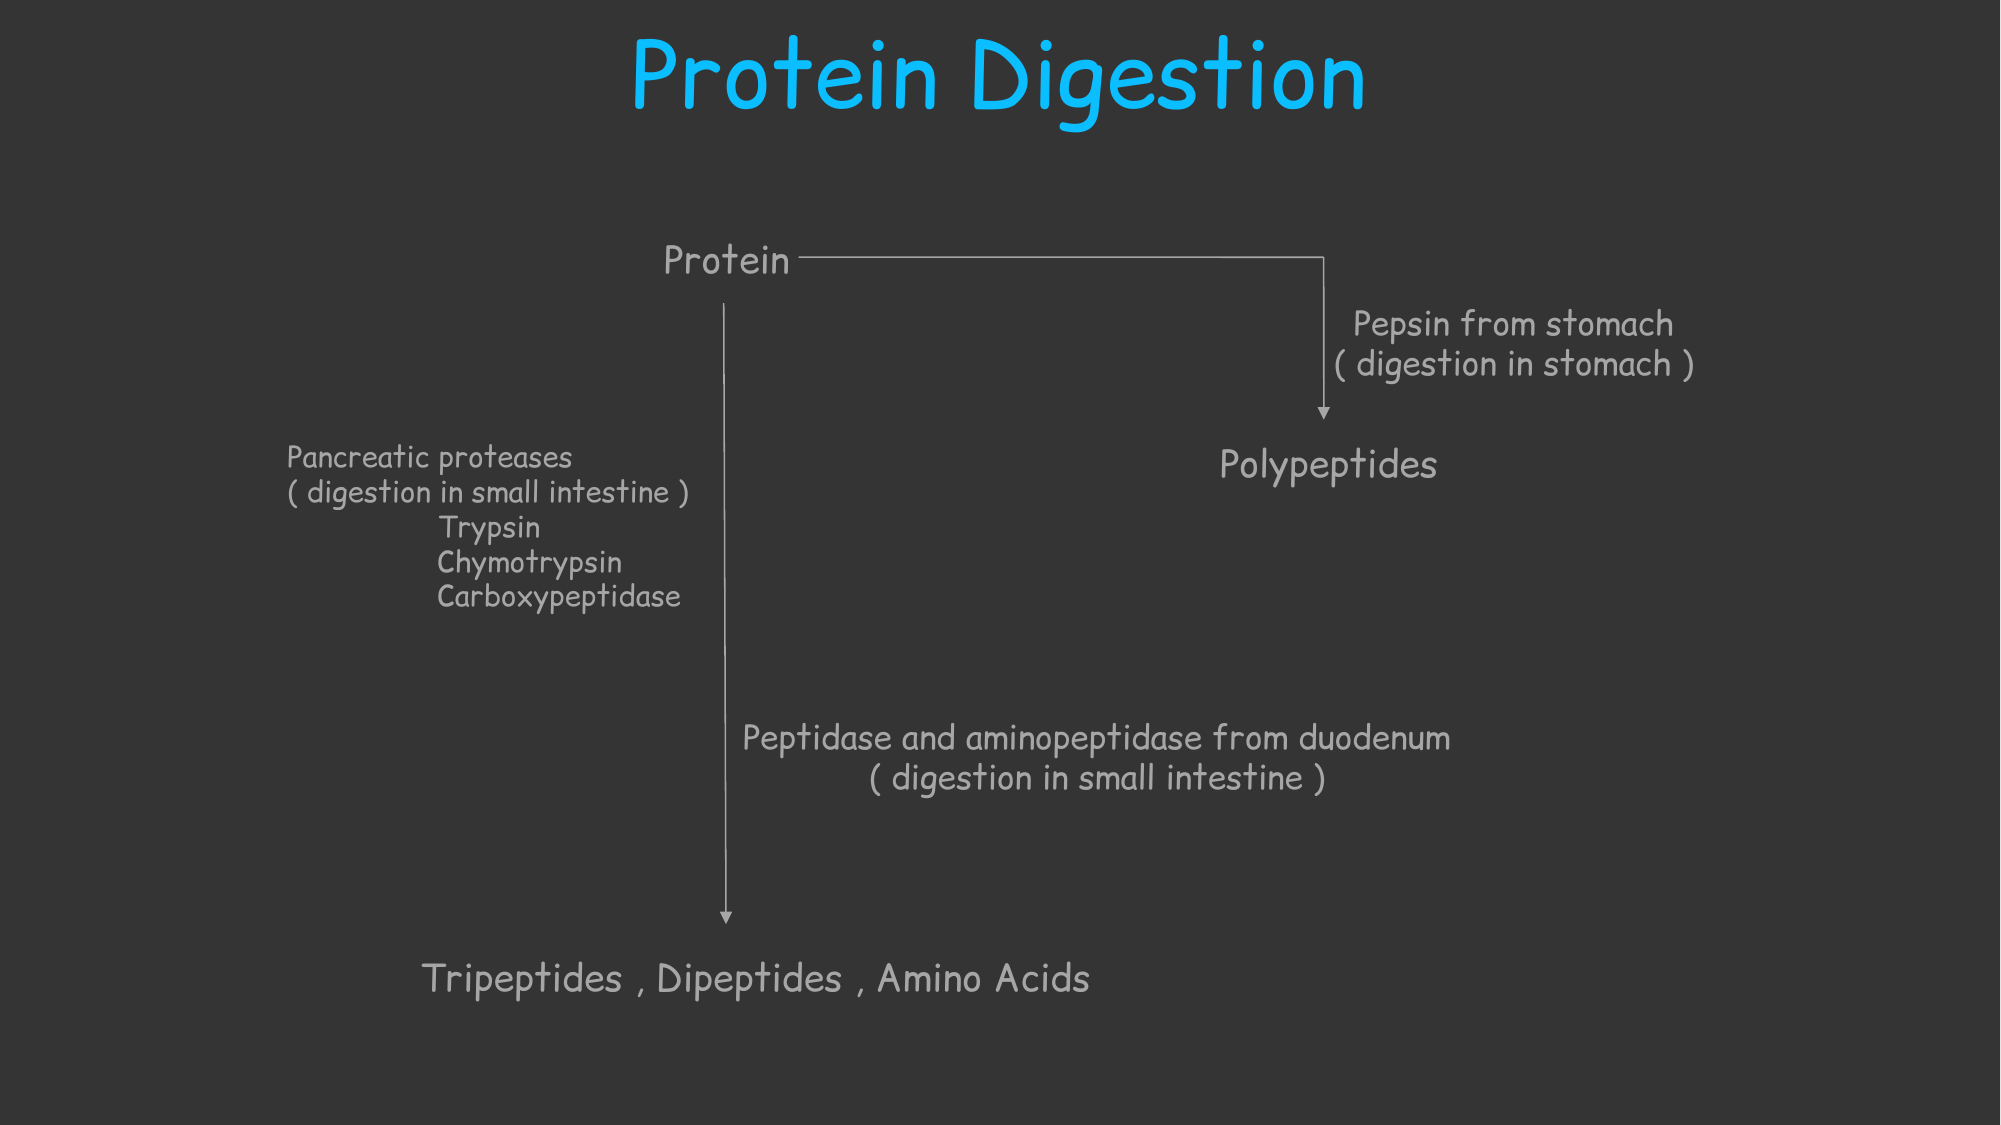

# Protein Digestion
Protein

Pepsin from stomach
( digestion in stomach )

Pancreatic proteases
( digestion in small intestine )
	Trypsin
	Chymotrypsin
	Carboxypeptidase
Polypeptides
Peptidase and aminopeptidase from duodenum
( digestion in small intestine )
Tripeptides , Dipeptides , Amino Acids